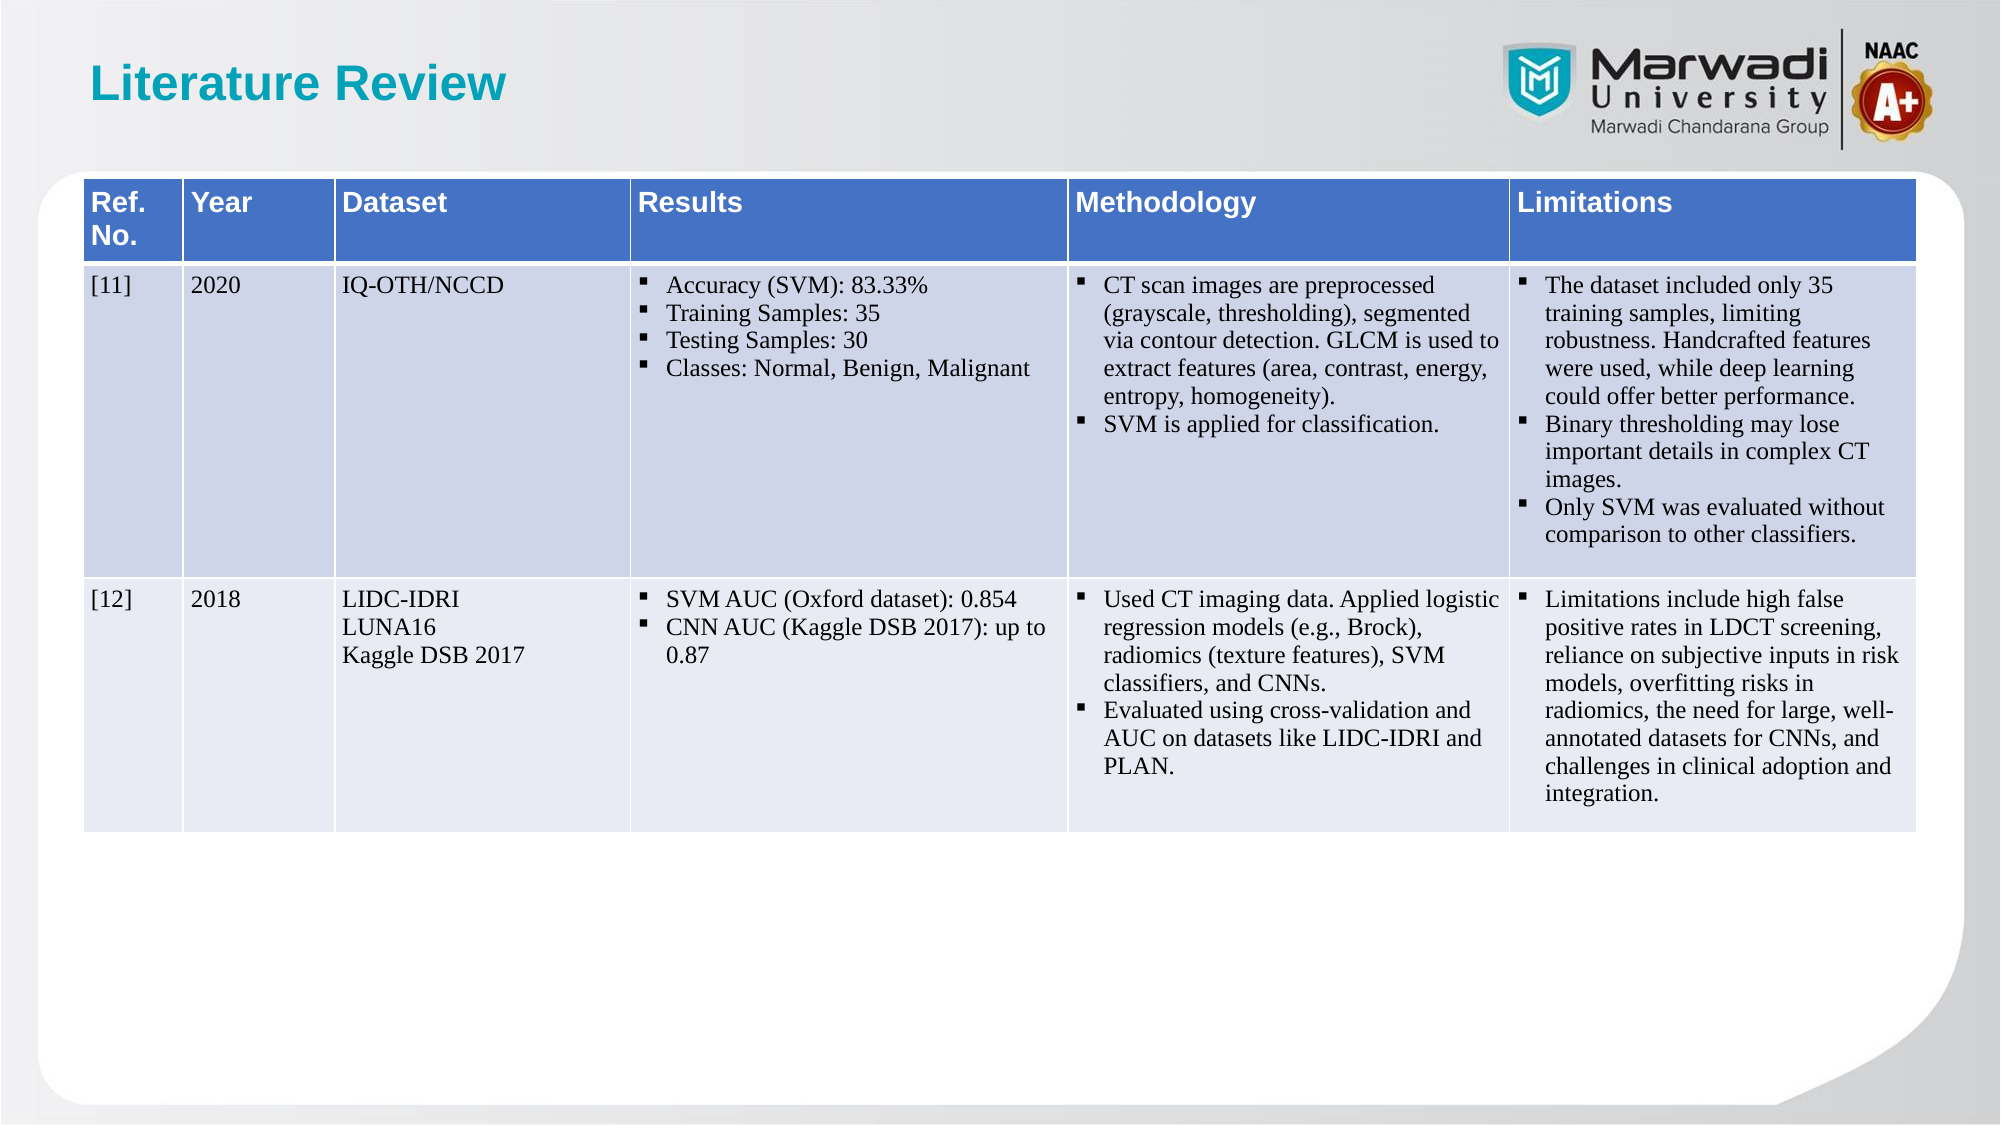

# Literature Review
| Ref. No. | Year | Dataset | Results | Methodology | Limitations |
| --- | --- | --- | --- | --- | --- |
| [11] | 2020 | IQ-OTH/NCCD | Accuracy (SVM): 83.33% Training Samples: 35 Testing Samples: 30 Classes: Normal, Benign, Malignant | CT scan images are preprocessed (grayscale, thresholding), segmented via contour detection. GLCM is used to extract features (area, contrast, energy, entropy, homogeneity). SVM is applied for classification. | The dataset included only 35 training samples, limiting robustness. Handcrafted features were used, while deep learning could offer better performance. Binary thresholding may lose important details in complex CT images. Only SVM was evaluated without comparison to other classifiers. |
| [12] | 2018 | LIDC-IDRI LUNA16 Kaggle DSB 2017 | SVM AUC (Oxford dataset): 0.854 CNN AUC (Kaggle DSB 2017): up to 0.87 | Used CT imaging data. Applied logistic regression models (e.g., Brock), radiomics (texture features), SVM classifiers, and CNNs. Evaluated using cross-validation and AUC on datasets like LIDC-IDRI and PLAN. | Limitations include high false positive rates in LDCT screening, reliance on subjective inputs in risk models, overfitting risks in radiomics, the need for large, well-annotated datasets for CNNs, and challenges in clinical adoption and integration. |